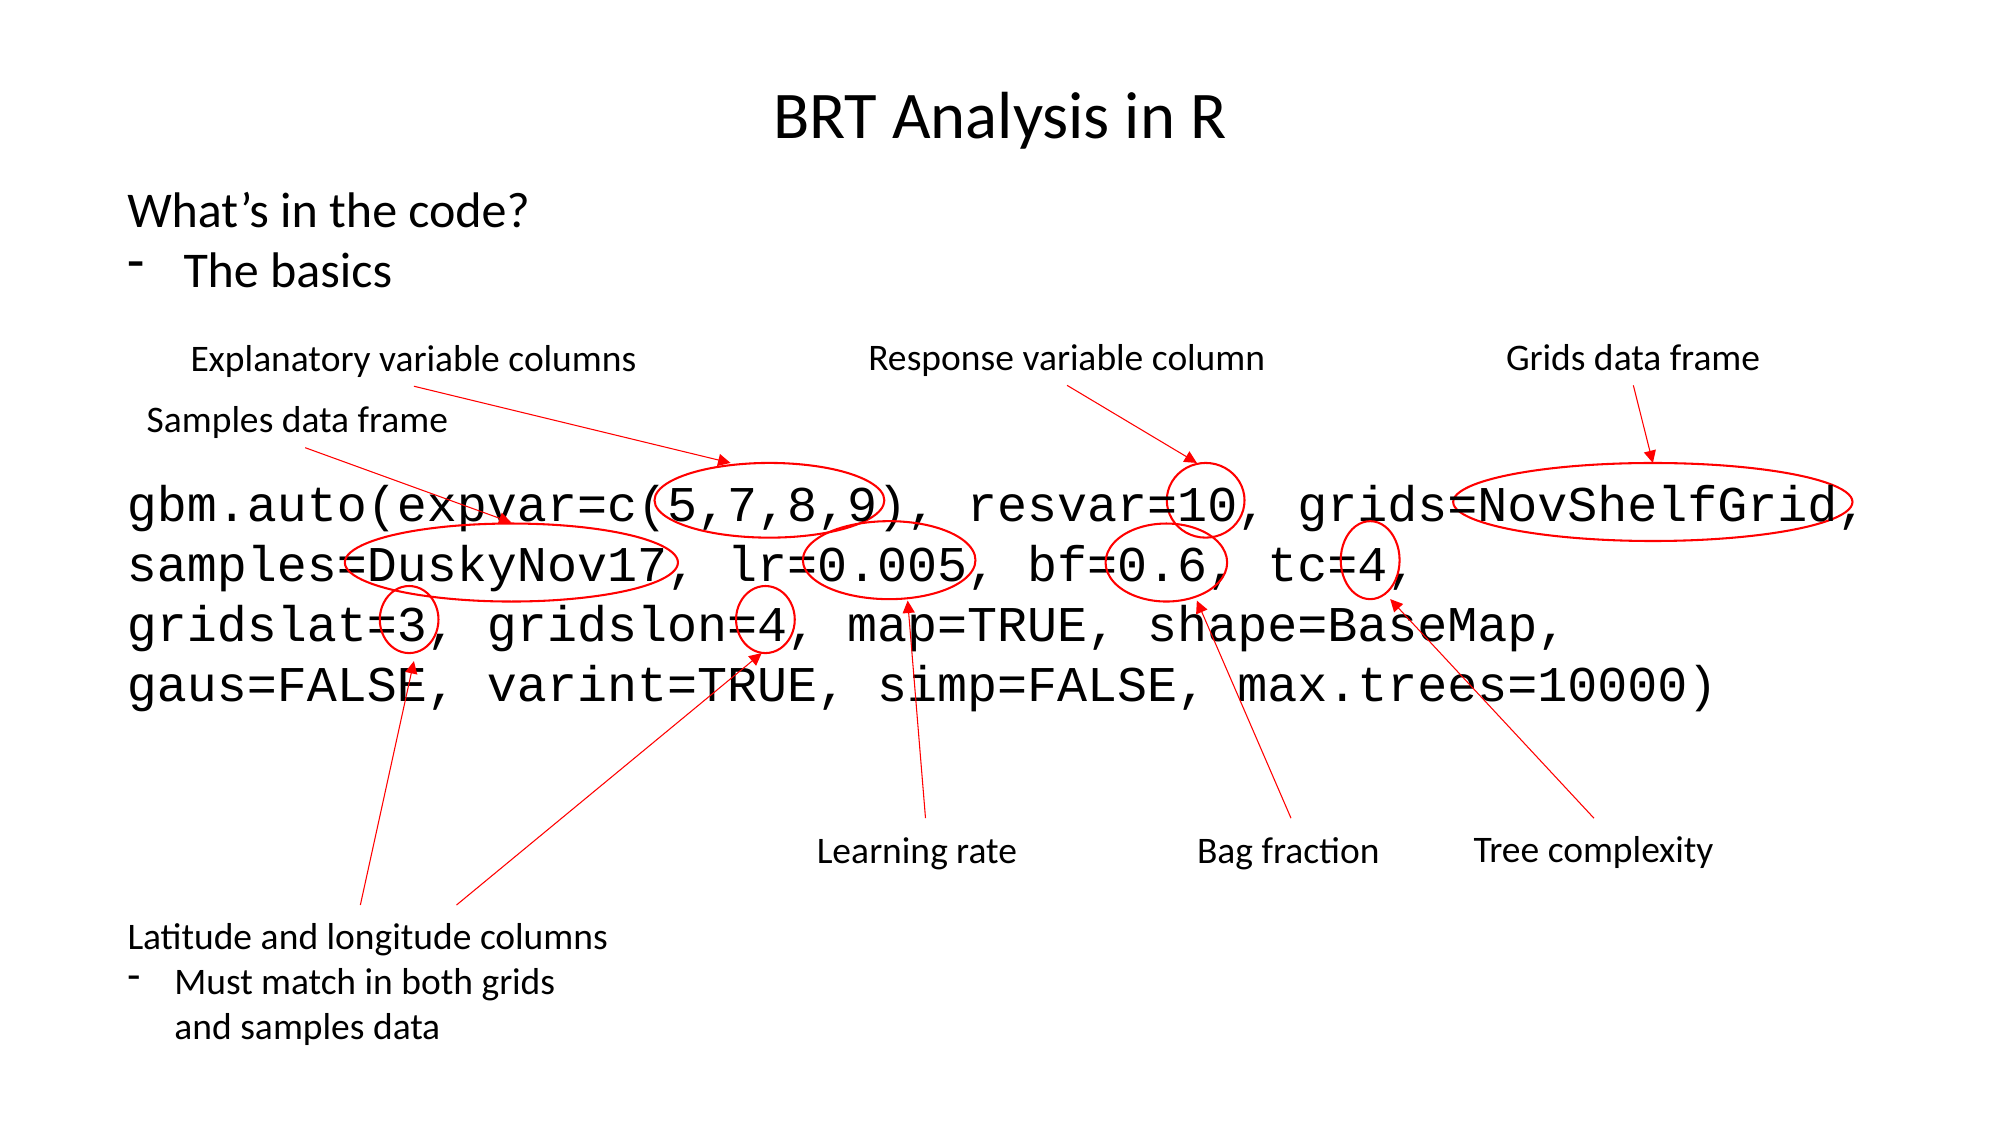

BRT Analysis in R
What’s in the code?
The basics
Response variable column
Grids data frame
Explanatory variable columns
Samples data frame

gbm.auto(expvar=c(5,7,8,9), resvar=10, grids=NovShelfGrid, samples=DuskyNov17, lr=0.005, bf=0.6, tc=4,
gridslat=3, gridslon=4, map=TRUE, shape=BaseMap, gaus=FALSE, varint=TRUE, simp=FALSE, max.trees=10000)

Tree complexity
Learning rate
Bag fraction
Latitude and longitude columns
Must match in both grids and samples data